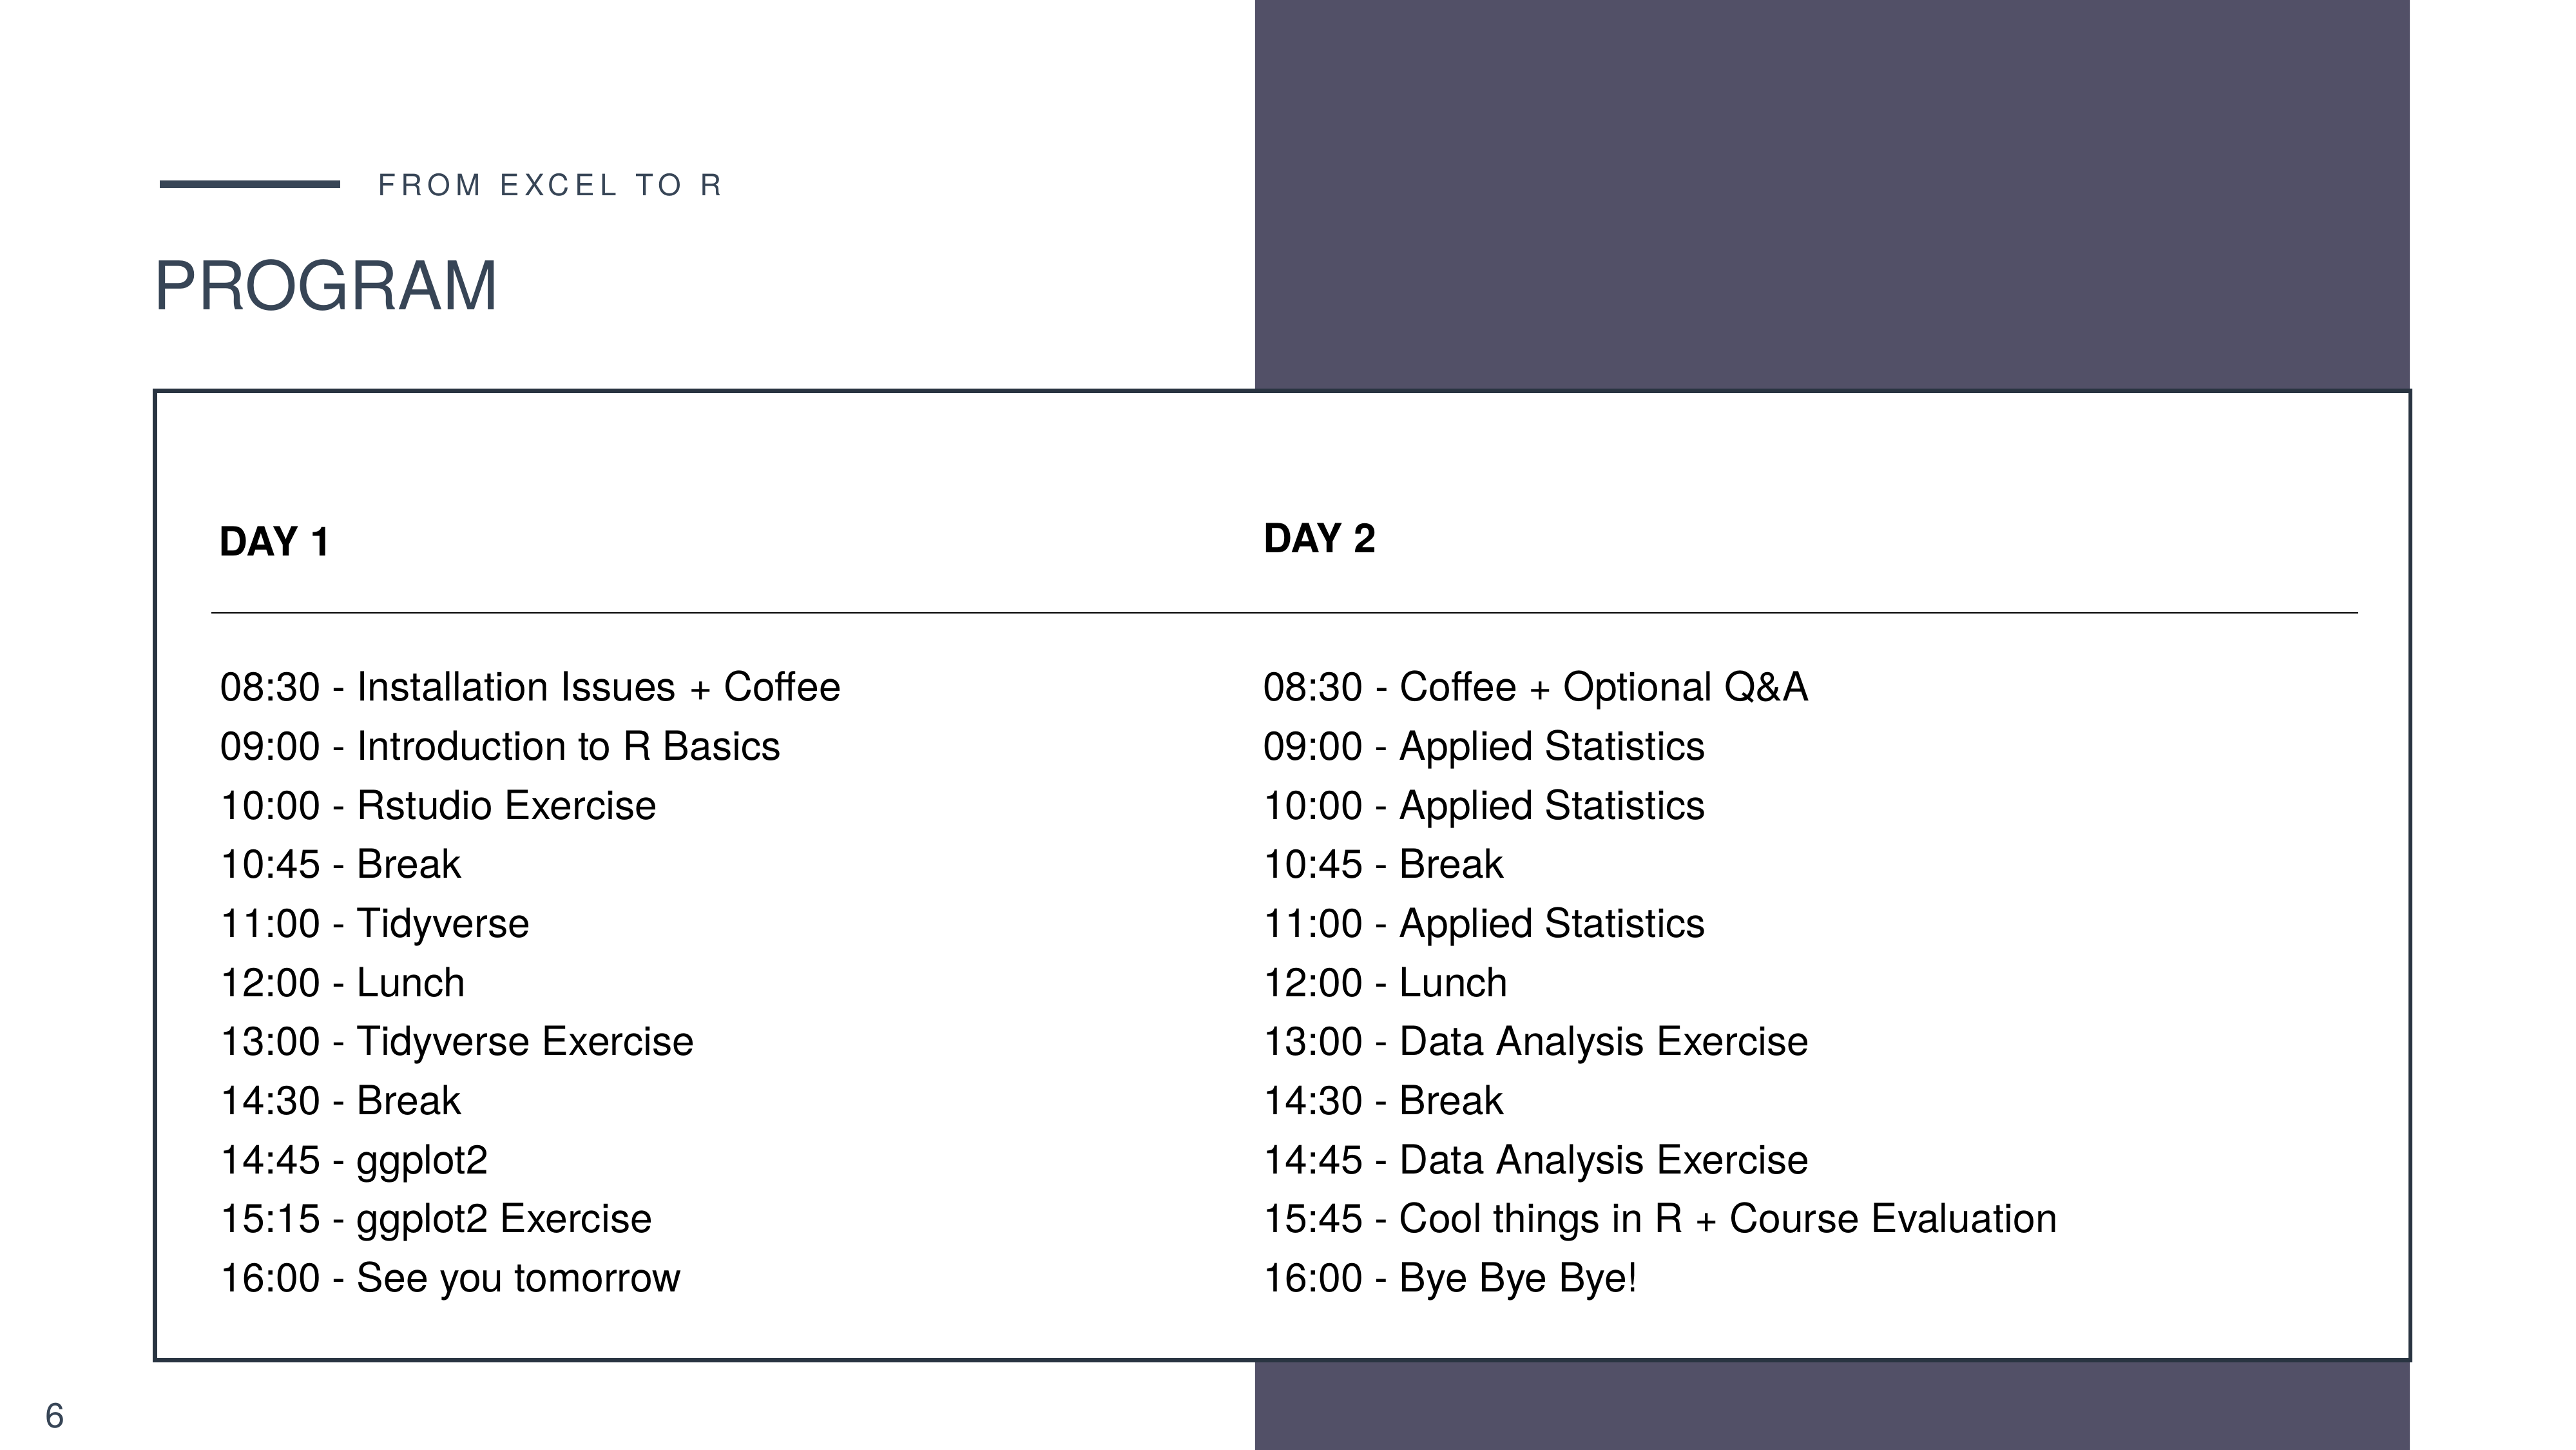

FROM EXCEL TO R

PROGRAM

DAY 2
DAY 1

08:30 - Installation Issues + Coffee
09:00 - Introduction to R Basics
10:00 - Rstudio Exercise
10:45 - Break
11:00 - Tidyverse
12:00 - Lunch
13:00 - Tidyverse Exercise
14:30 - Break
14:45 - ggplot2
15:15 - ggplot2 Exercise
16:00 - See you tomorrow
08:30 - Coffee + Optional Q&A
09:00 - Applied Statistics
10:00 - Applied Statistics
10:45 - Break
11:00 - Applied Statistics
12:00 - Lunch
13:00 - Data Analysis Exercise
14:30 - Break
14:45 - Data Analysis Exercise
15:45 - Cool things in R + Course Evaluation
16:00 - Bye Bye Bye!
6